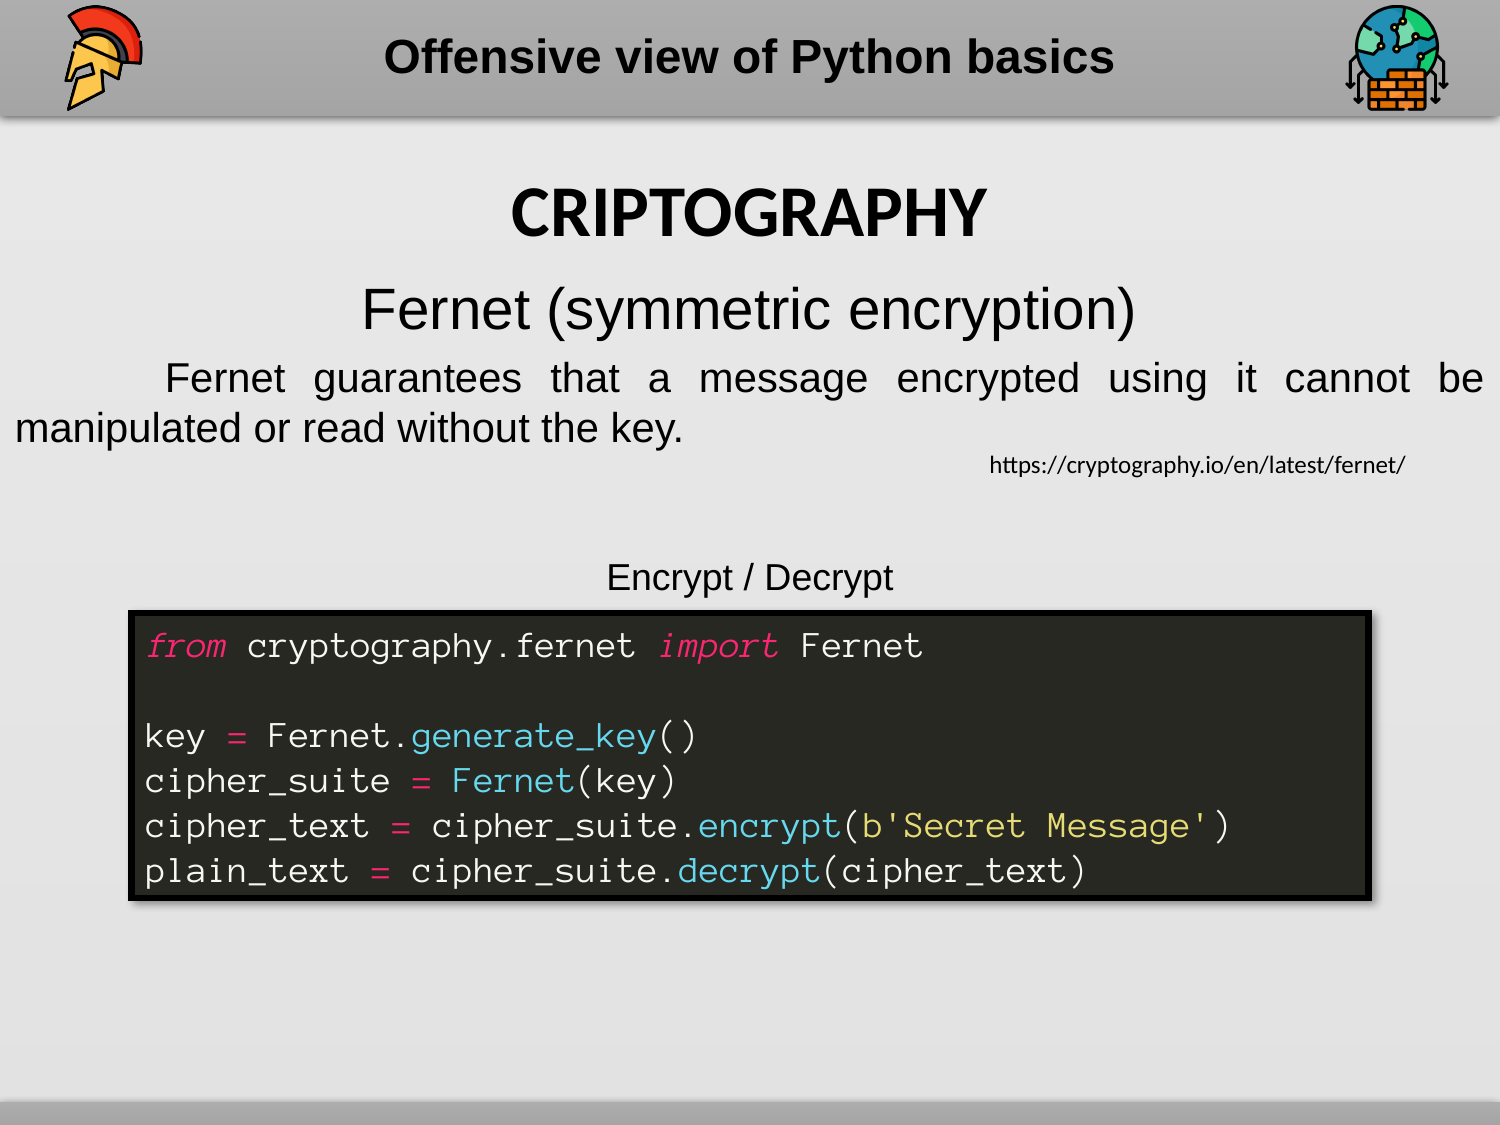

CRIPTOGRAPHY
Fernet (symmetric encryption)
	Fernet guarantees that a message encrypted using it cannot be manipulated or read without the key.
https://cryptography.io/en/latest/fernet/
Encrypt / Decrypt
from cryptography.fernet import Fernet
key = Fernet.generate_key()
cipher_suite = Fernet(key)
cipher_text = cipher_suite.encrypt(b'Secret Message')
plain_text = cipher_suite.decrypt(cipher_text)